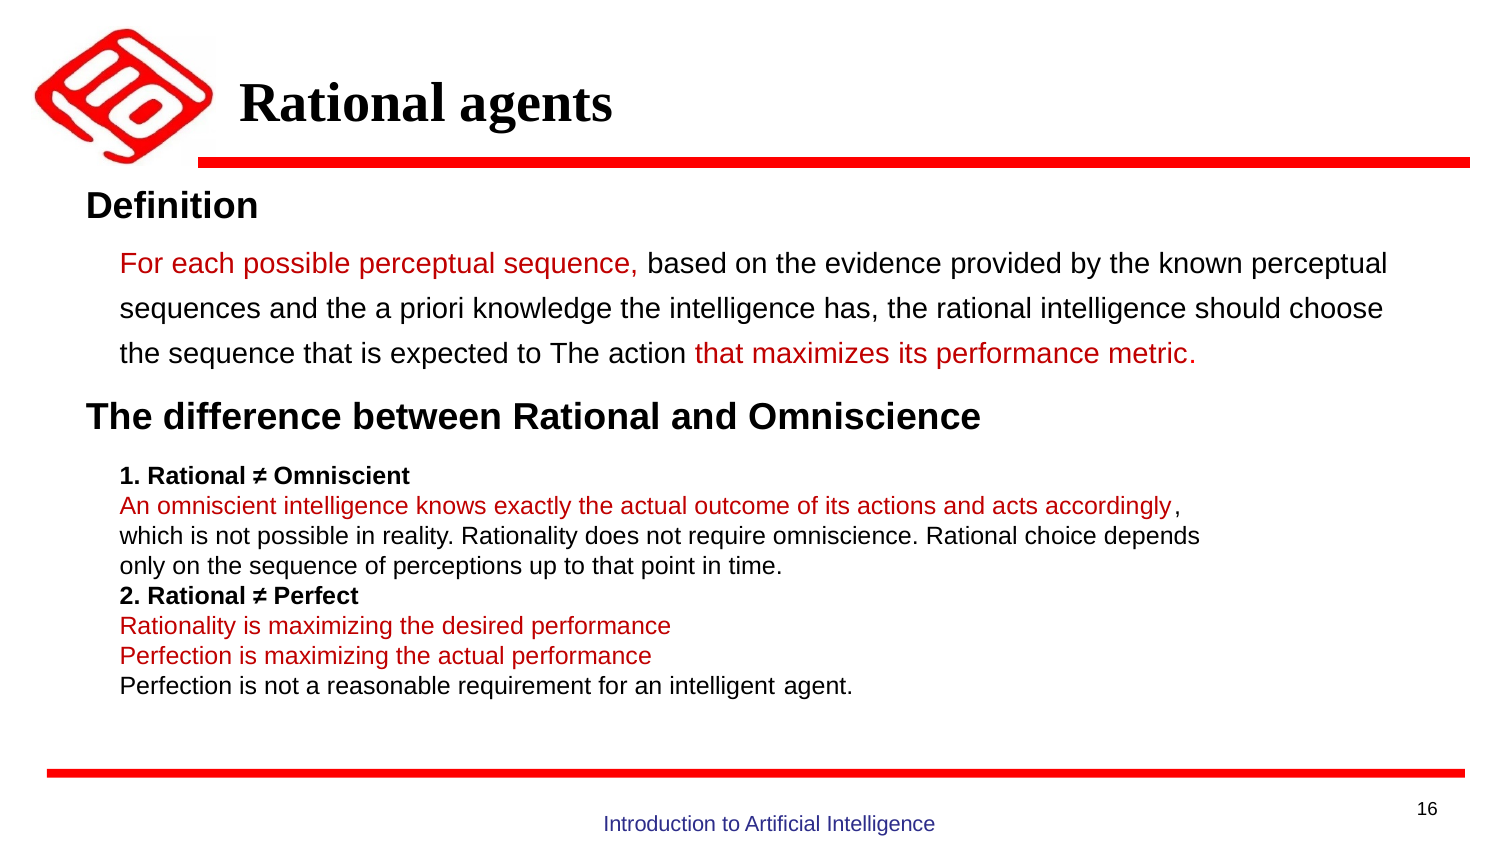

# Rational agents
Definition
For each possible perceptual sequence, based on the evidence provided by the known perceptual sequences and the a priori knowledge the intelligence has, the rational intelligence should choose the sequence that is expected to The action that maximizes its performance metric.
The difference between Rational and Omniscience
1. Rational ≠ Omniscient
An omniscient intelligence knows exactly the actual outcome of its actions and acts accordingly,
which is not possible in reality. Rationality does not require omniscience. Rational choice depends
only on the sequence of perceptions up to that point in time.
2. Rational ≠ Perfect
Rationality is maximizing the desired performance
Perfection is maximizing the actual performance
Perfection is not a reasonable requirement for an intelligent agent.
16
Introduction to Artificial Intelligence